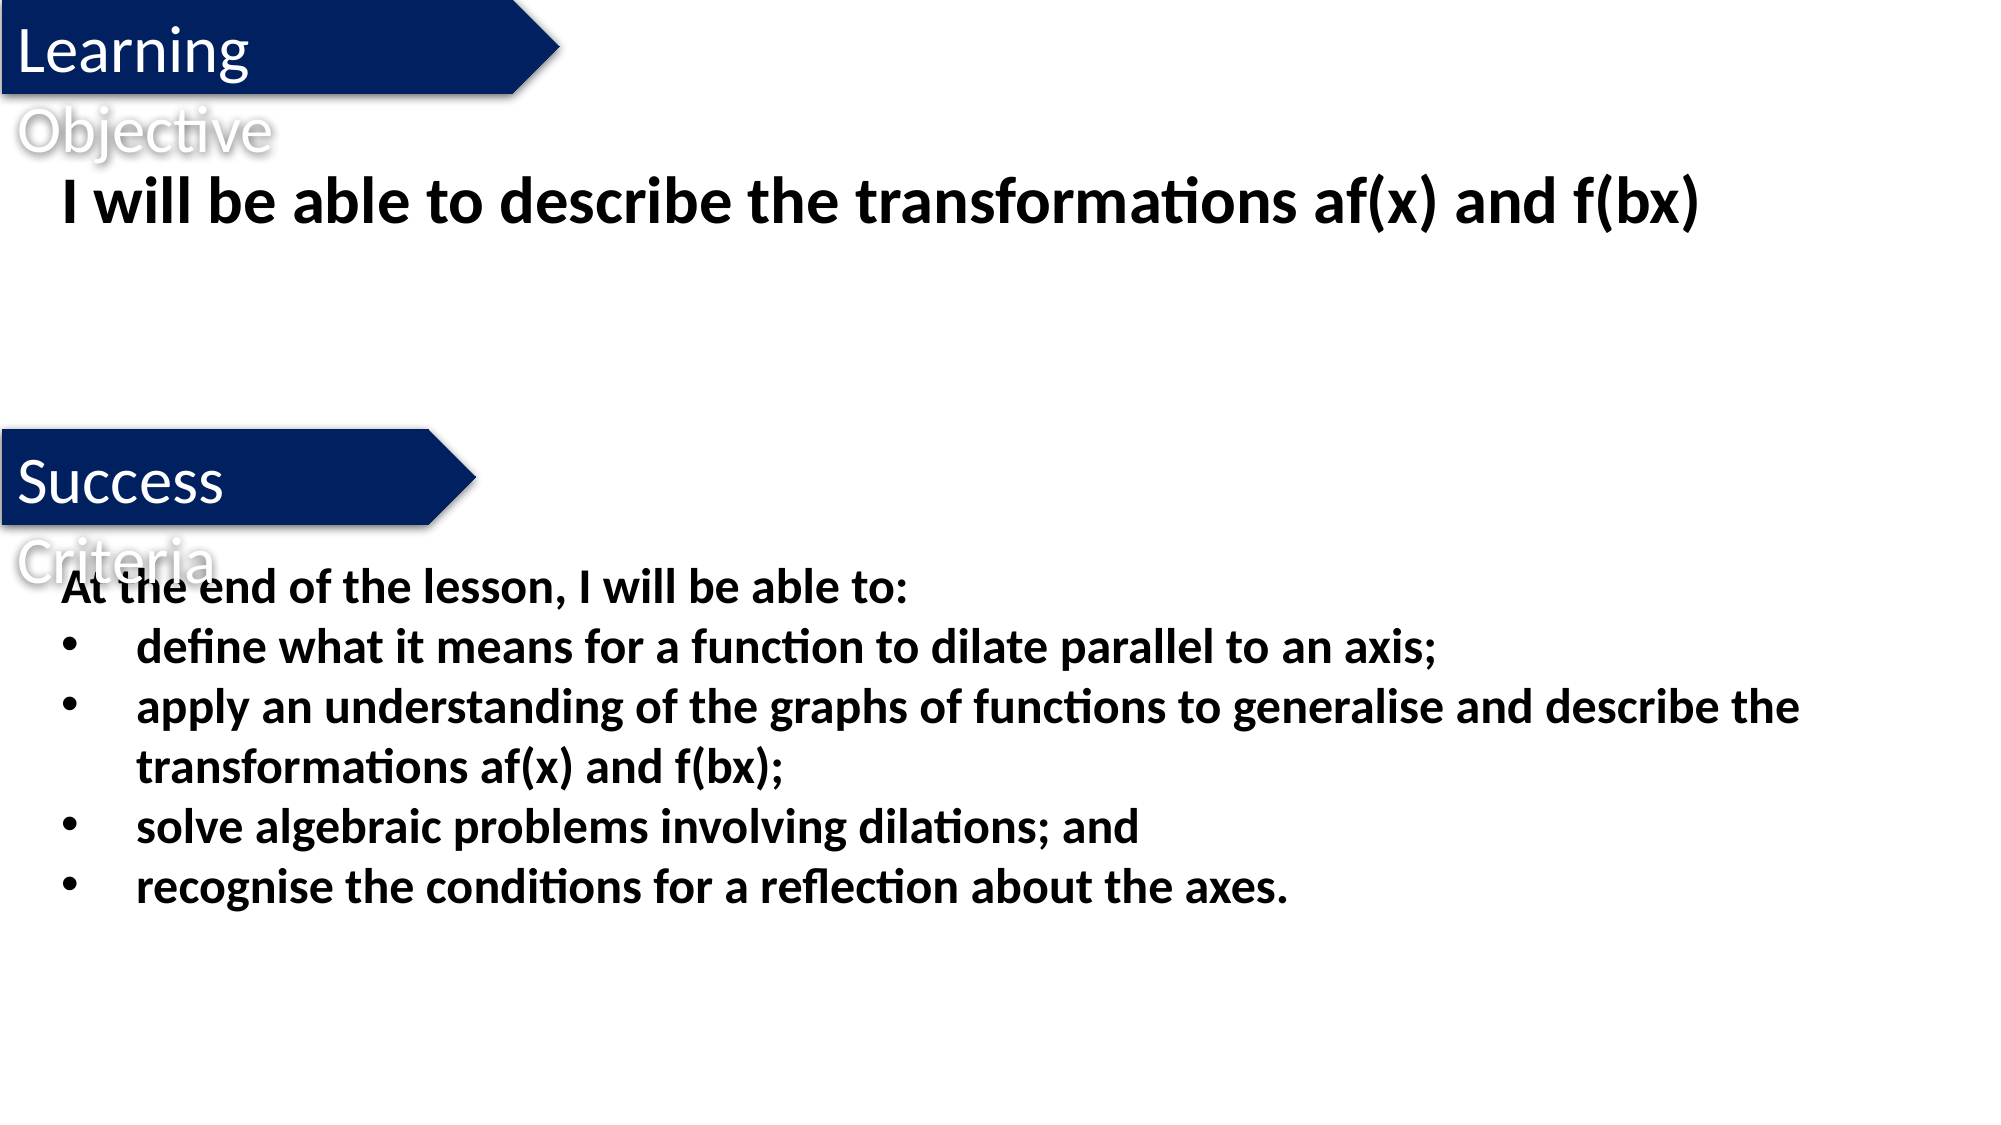

Learning Objective
I will be able to describe the transformations af(x) and f(bx)
Success Criteria
At the end of the lesson, I will be able to:
define what it means for a function to dilate parallel to an axis;
apply an understanding of the graphs of functions to generalise and describe the transformations af(x) and f(bx);
solve algebraic problems involving dilations; and
recognise the conditions for a reflection about the axes.